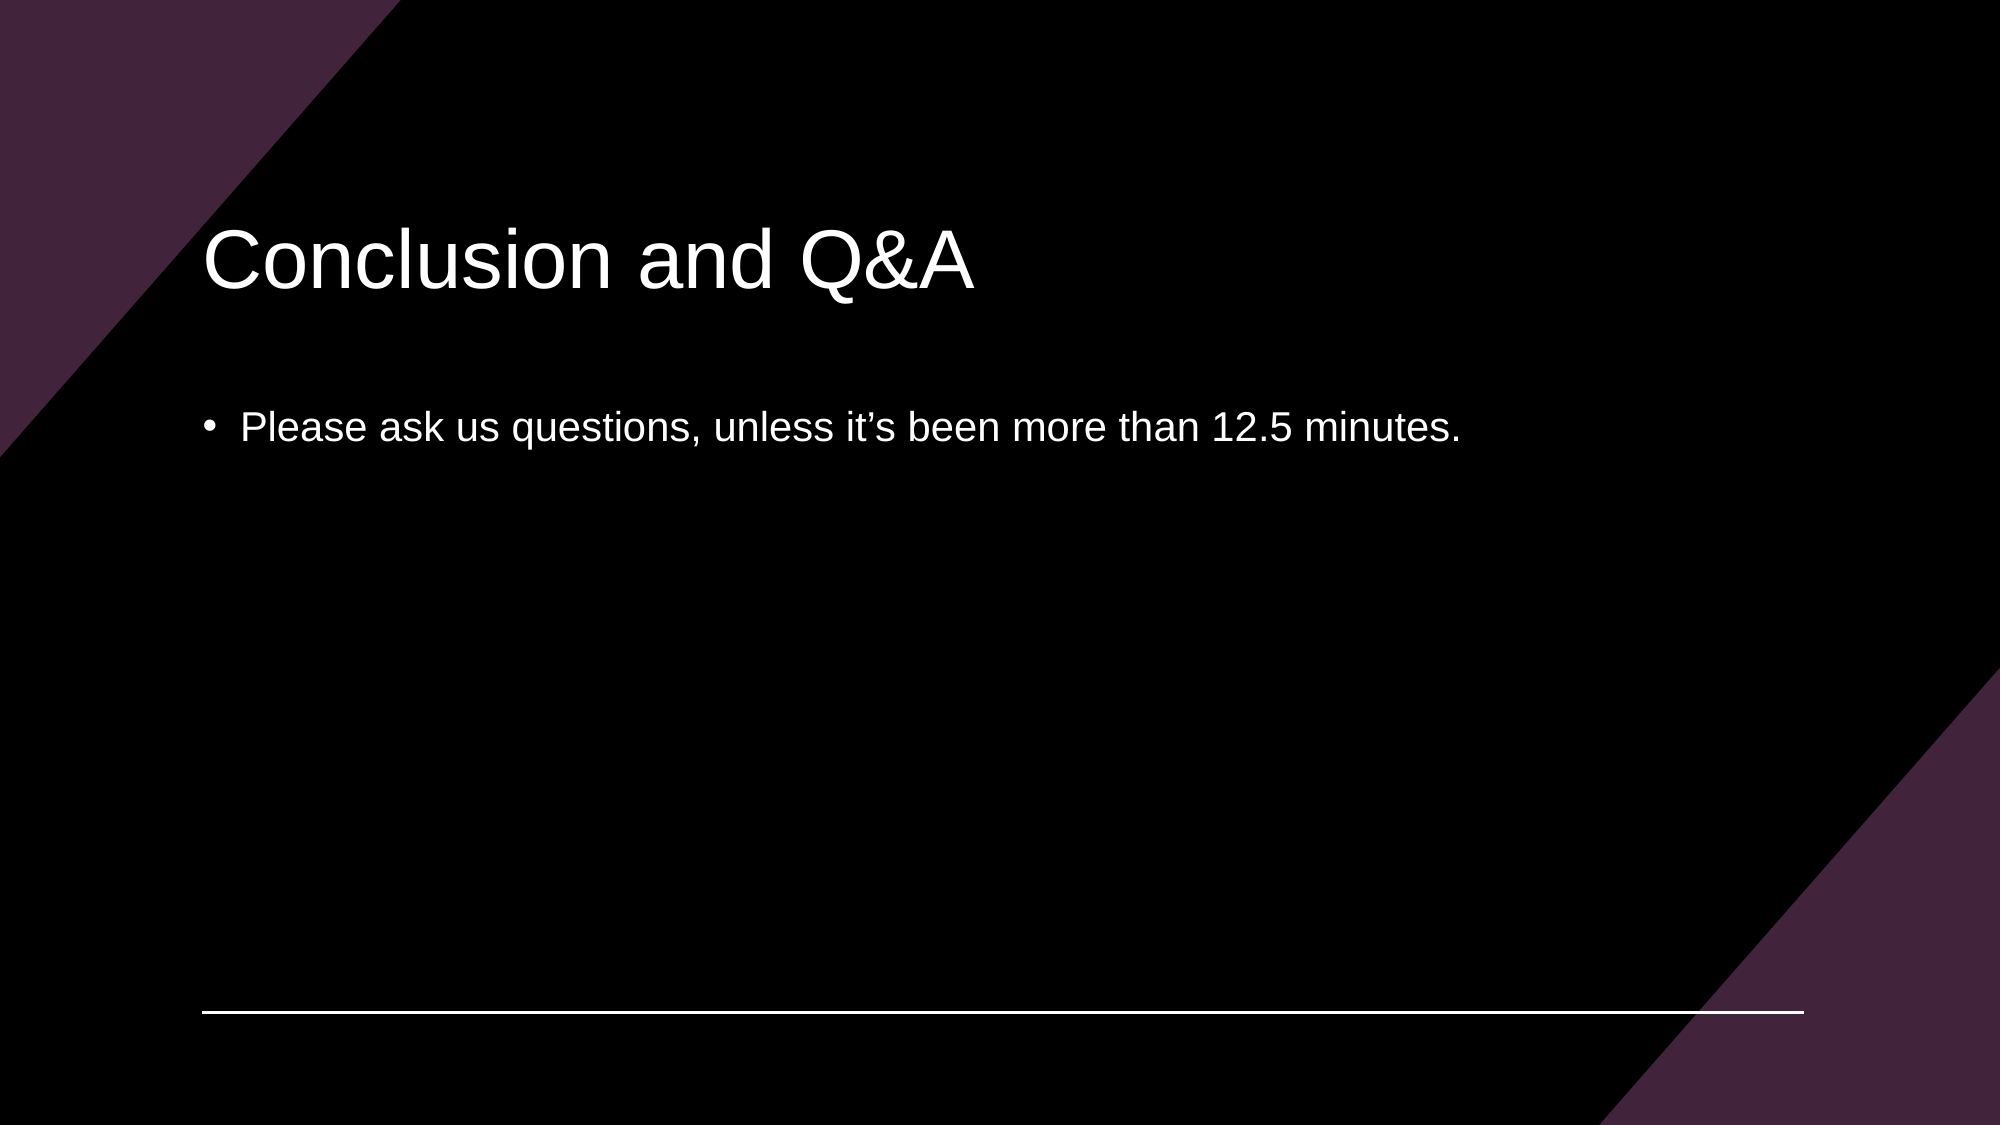

# Conclusion and Q&A
Please ask us questions, unless it’s been more than 12.5 minutes.